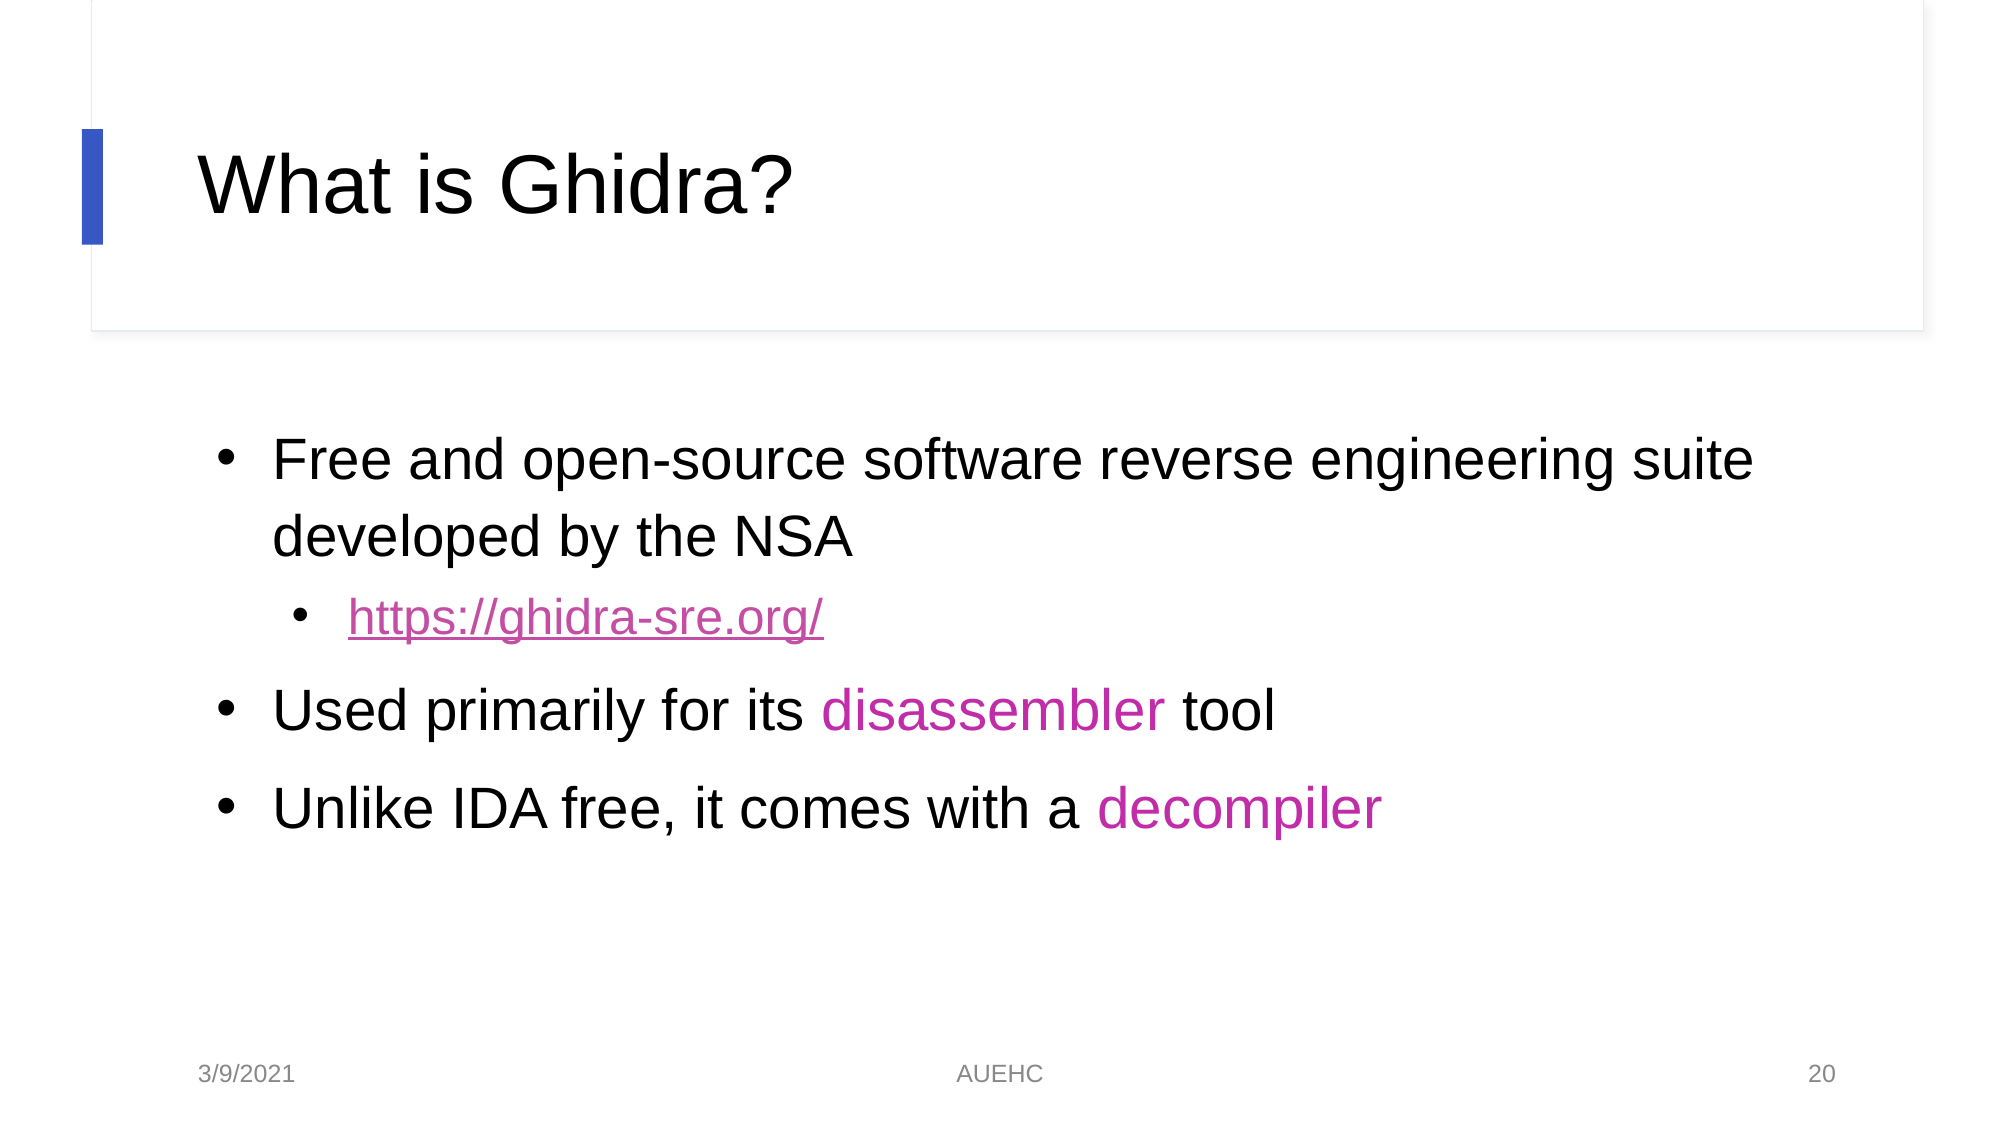

# What is Ghidra?
Free and open-source software reverse engineering suite developed by the NSA
https://ghidra-sre.org/
Used primarily for its disassembler tool
Unlike IDA free, it comes with a decompiler
3/9/2021
AUEHC
20